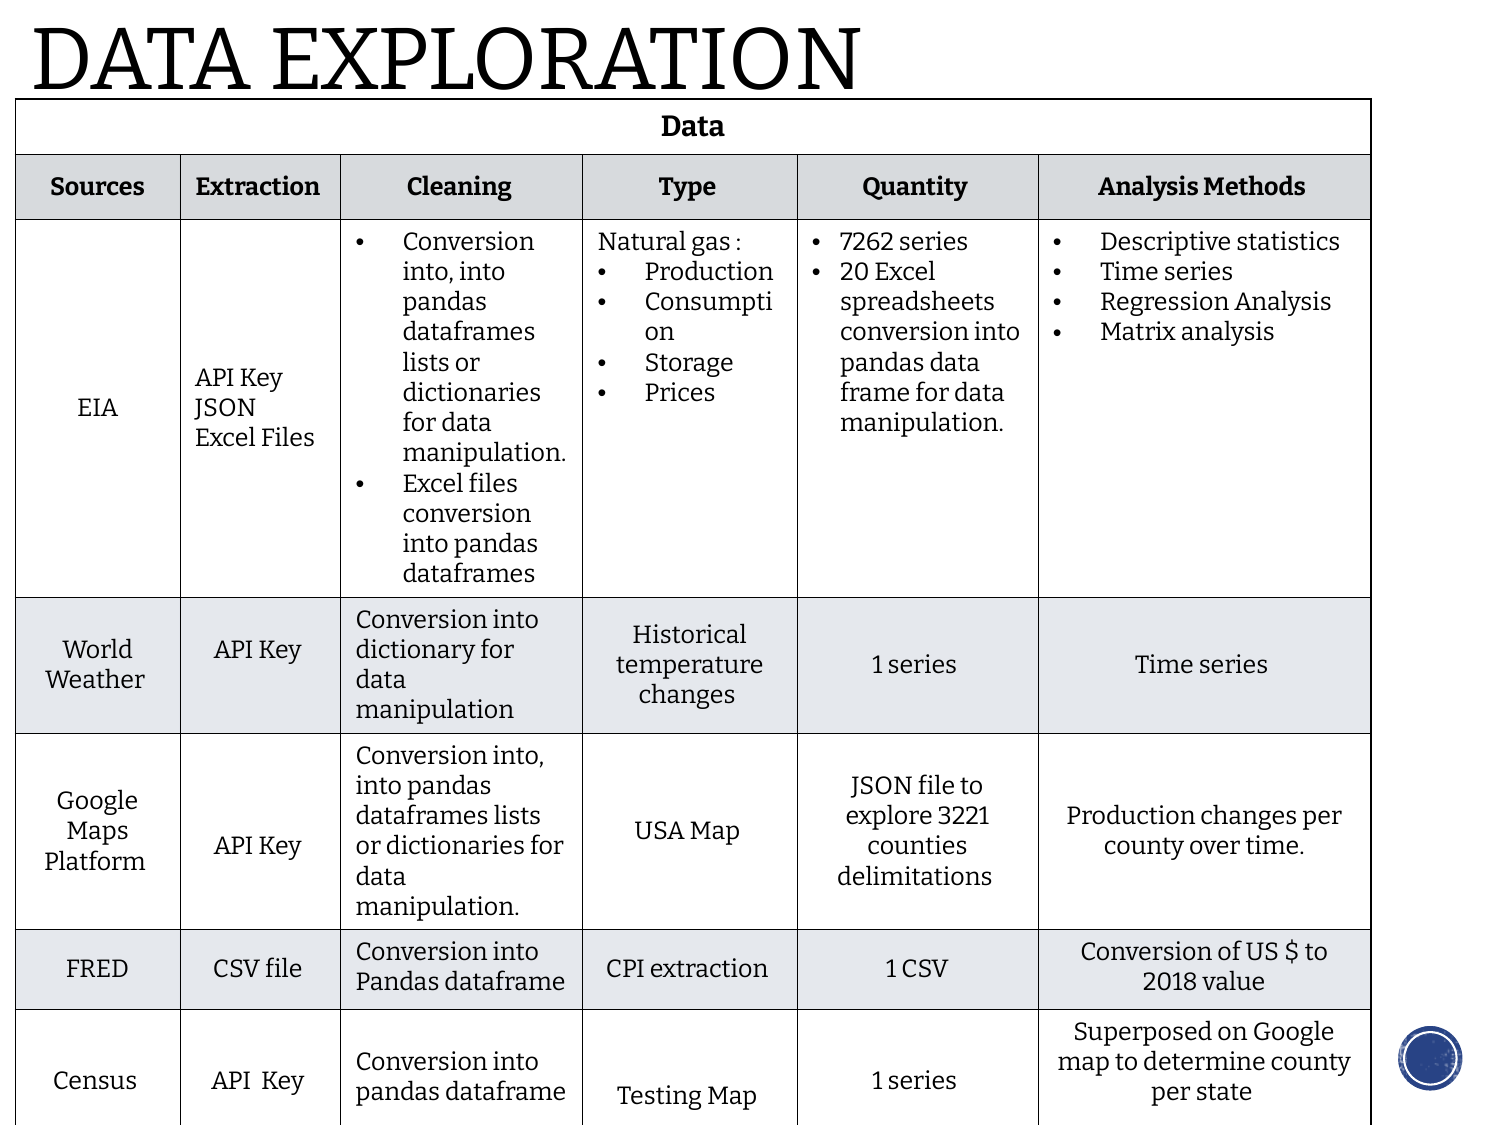

# DatA ExploratioN
| Data |  |  |  |  |  |
| --- | --- | --- | --- | --- | --- |
| Sources | Extraction | Cleaning | Type | Quantity | Analysis Methods |
| EIA | API Key JSON Excel Files | Conversion into, into pandas dataframes lists or dictionaries for data manipulation. Excel files conversion into pandas dataframes | Natural gas : Production Consumption Storage Prices | 7262 series 20 Excel spreadsheets conversion into pandas data frame for data manipulation. | Descriptive statistics Time series Regression Analysis Matrix analysis |
| World Weather | API Key | Conversion into dictionary for data manipulation | Historical temperature changes | 1 series | Time series |
| Google Maps Platform | API Key | Conversion into, into pandas dataframes lists or dictionaries for data manipulation. | USA Map | JSON file to explore 3221 counties delimitations | Production changes per county over time. |
| FRED | CSV file | Conversion into Pandas dataframe | CPI extraction | 1 CSV | Conversion of US $ to 2018 value |
| Census | API Key | Conversion into pandas dataframe | Testing Map | 1 series | Superposed on Google map to determine county per state |